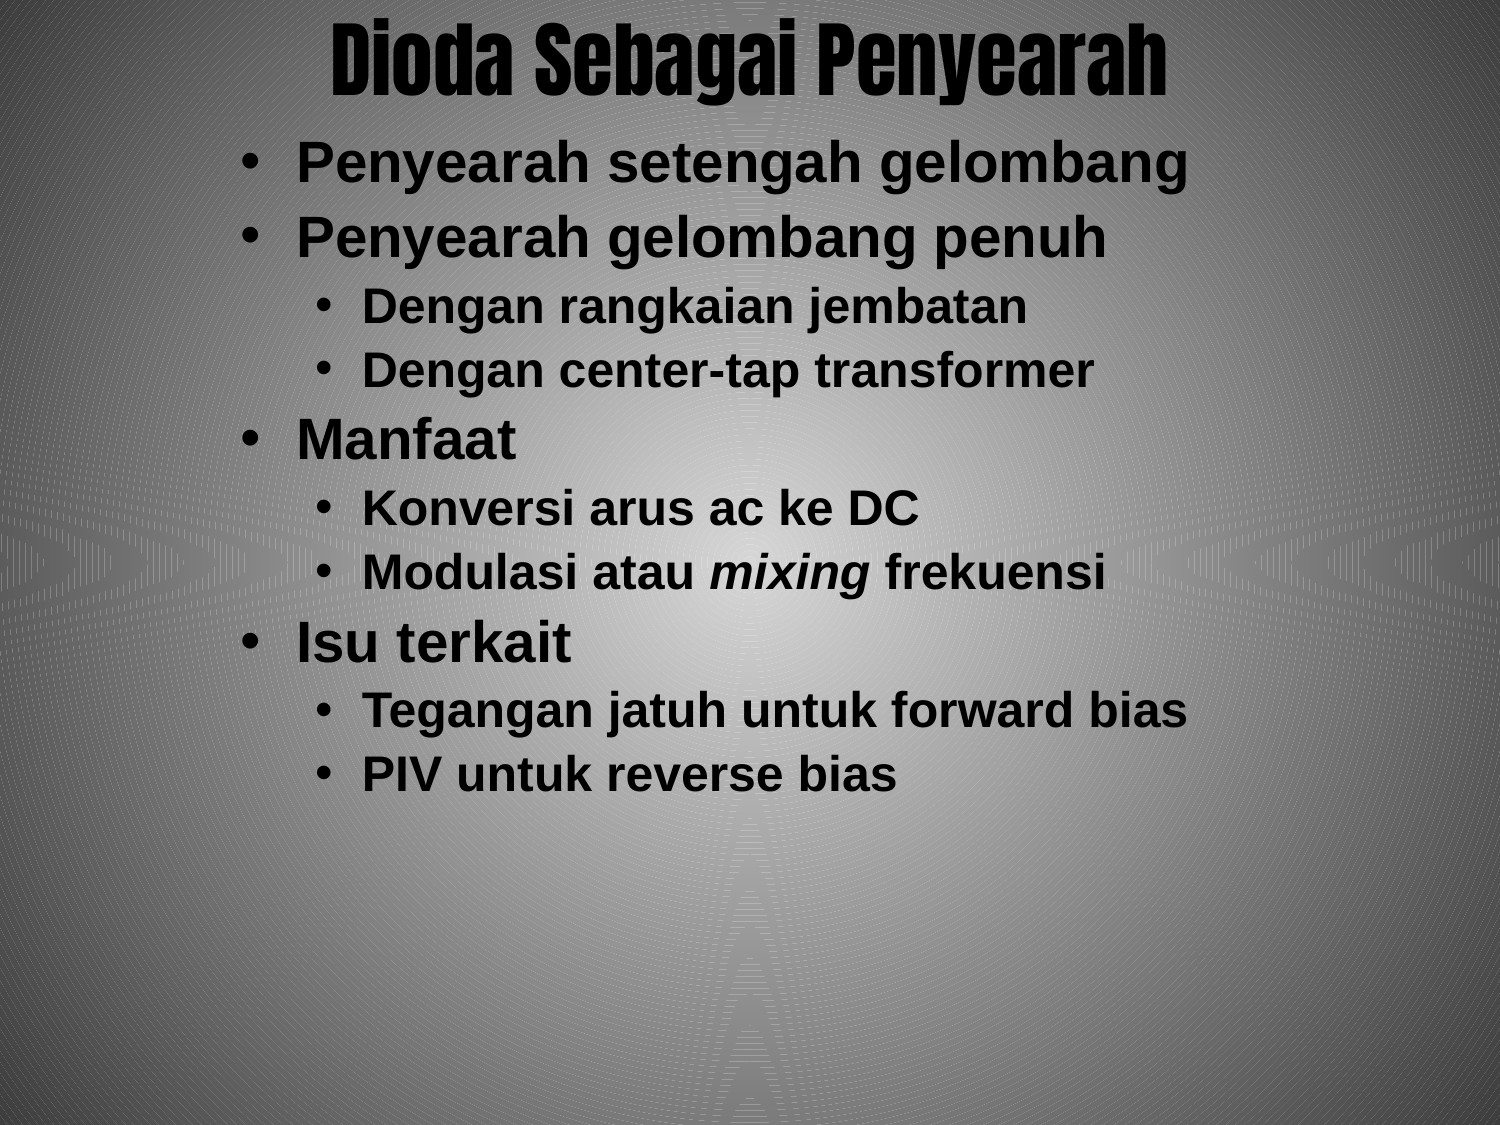

# Dioda Sebagai Penyearah
Penyearah setengah gelombang
Penyearah gelombang penuh
Dengan rangkaian jembatan
Dengan center-tap transformer
Manfaat
Konversi arus ac ke DC
Modulasi atau mixing frekuensi
Isu terkait
Tegangan jatuh untuk forward bias
PIV untuk reverse bias